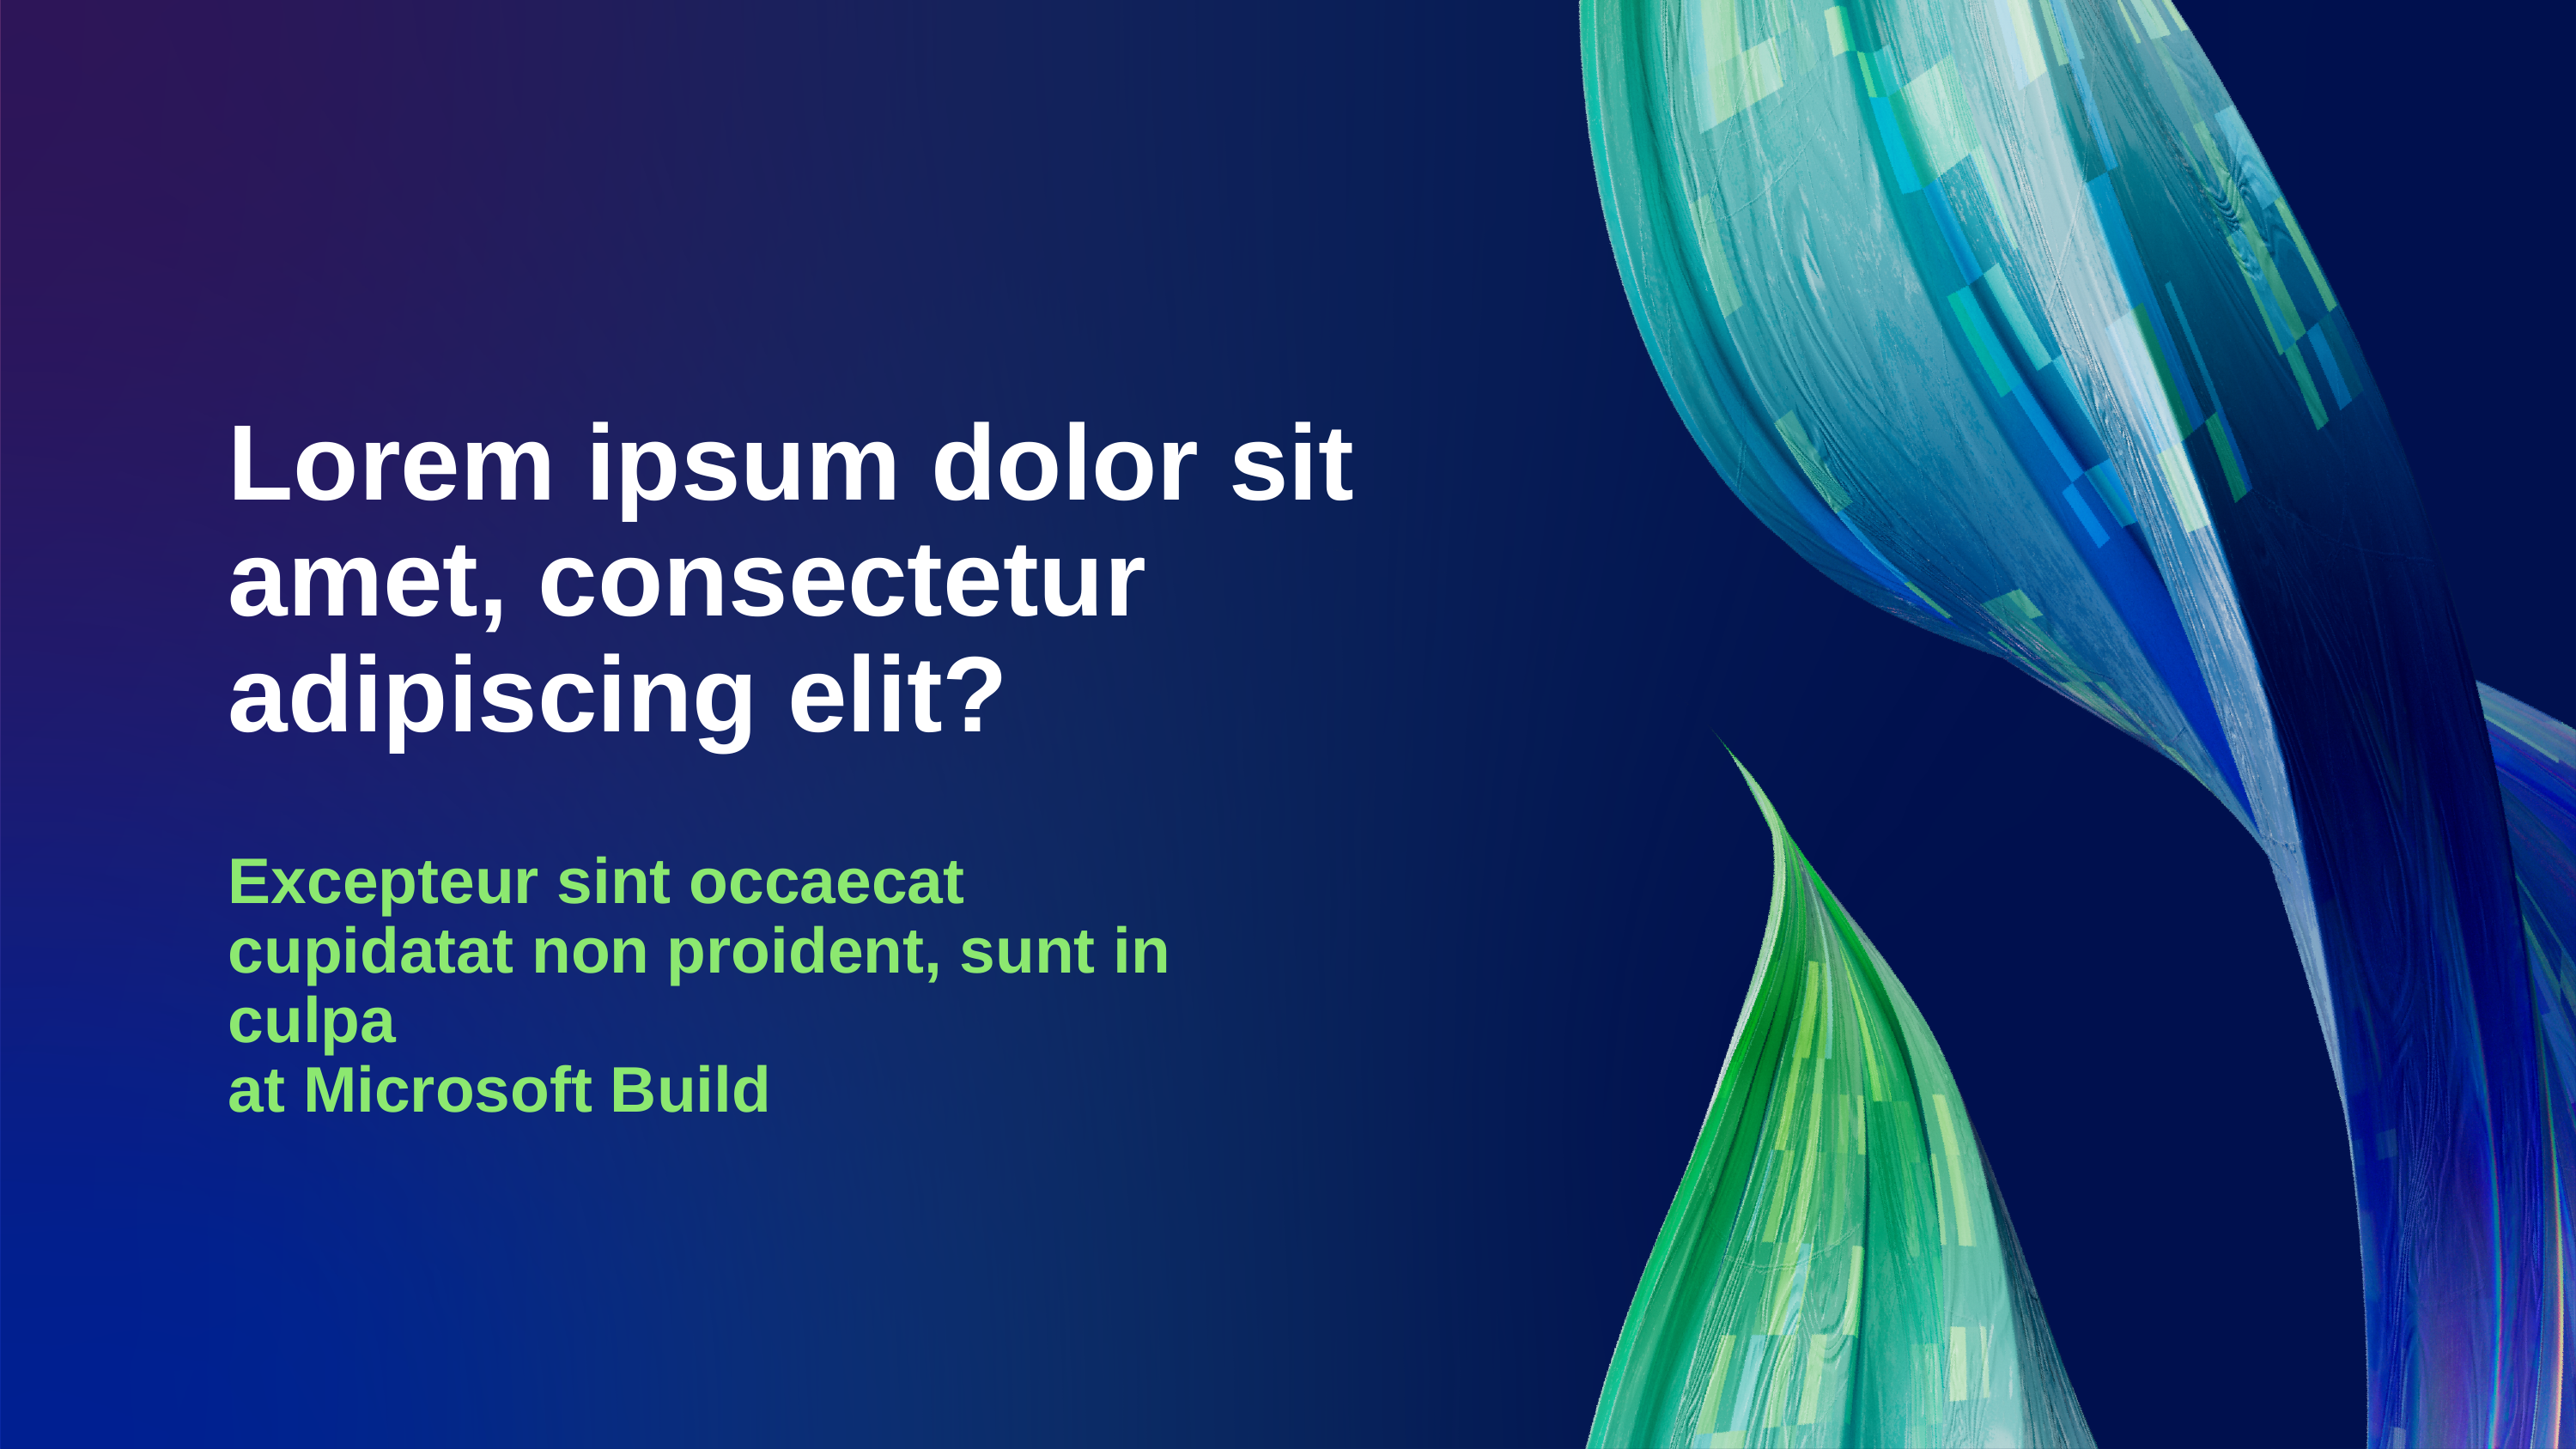

Lorem ipsum dolor sit amet, consectetur adipiscing elit?
Excepteur sint occaecat cupidatat non proident, sunt in culpa
at Microsoft Build